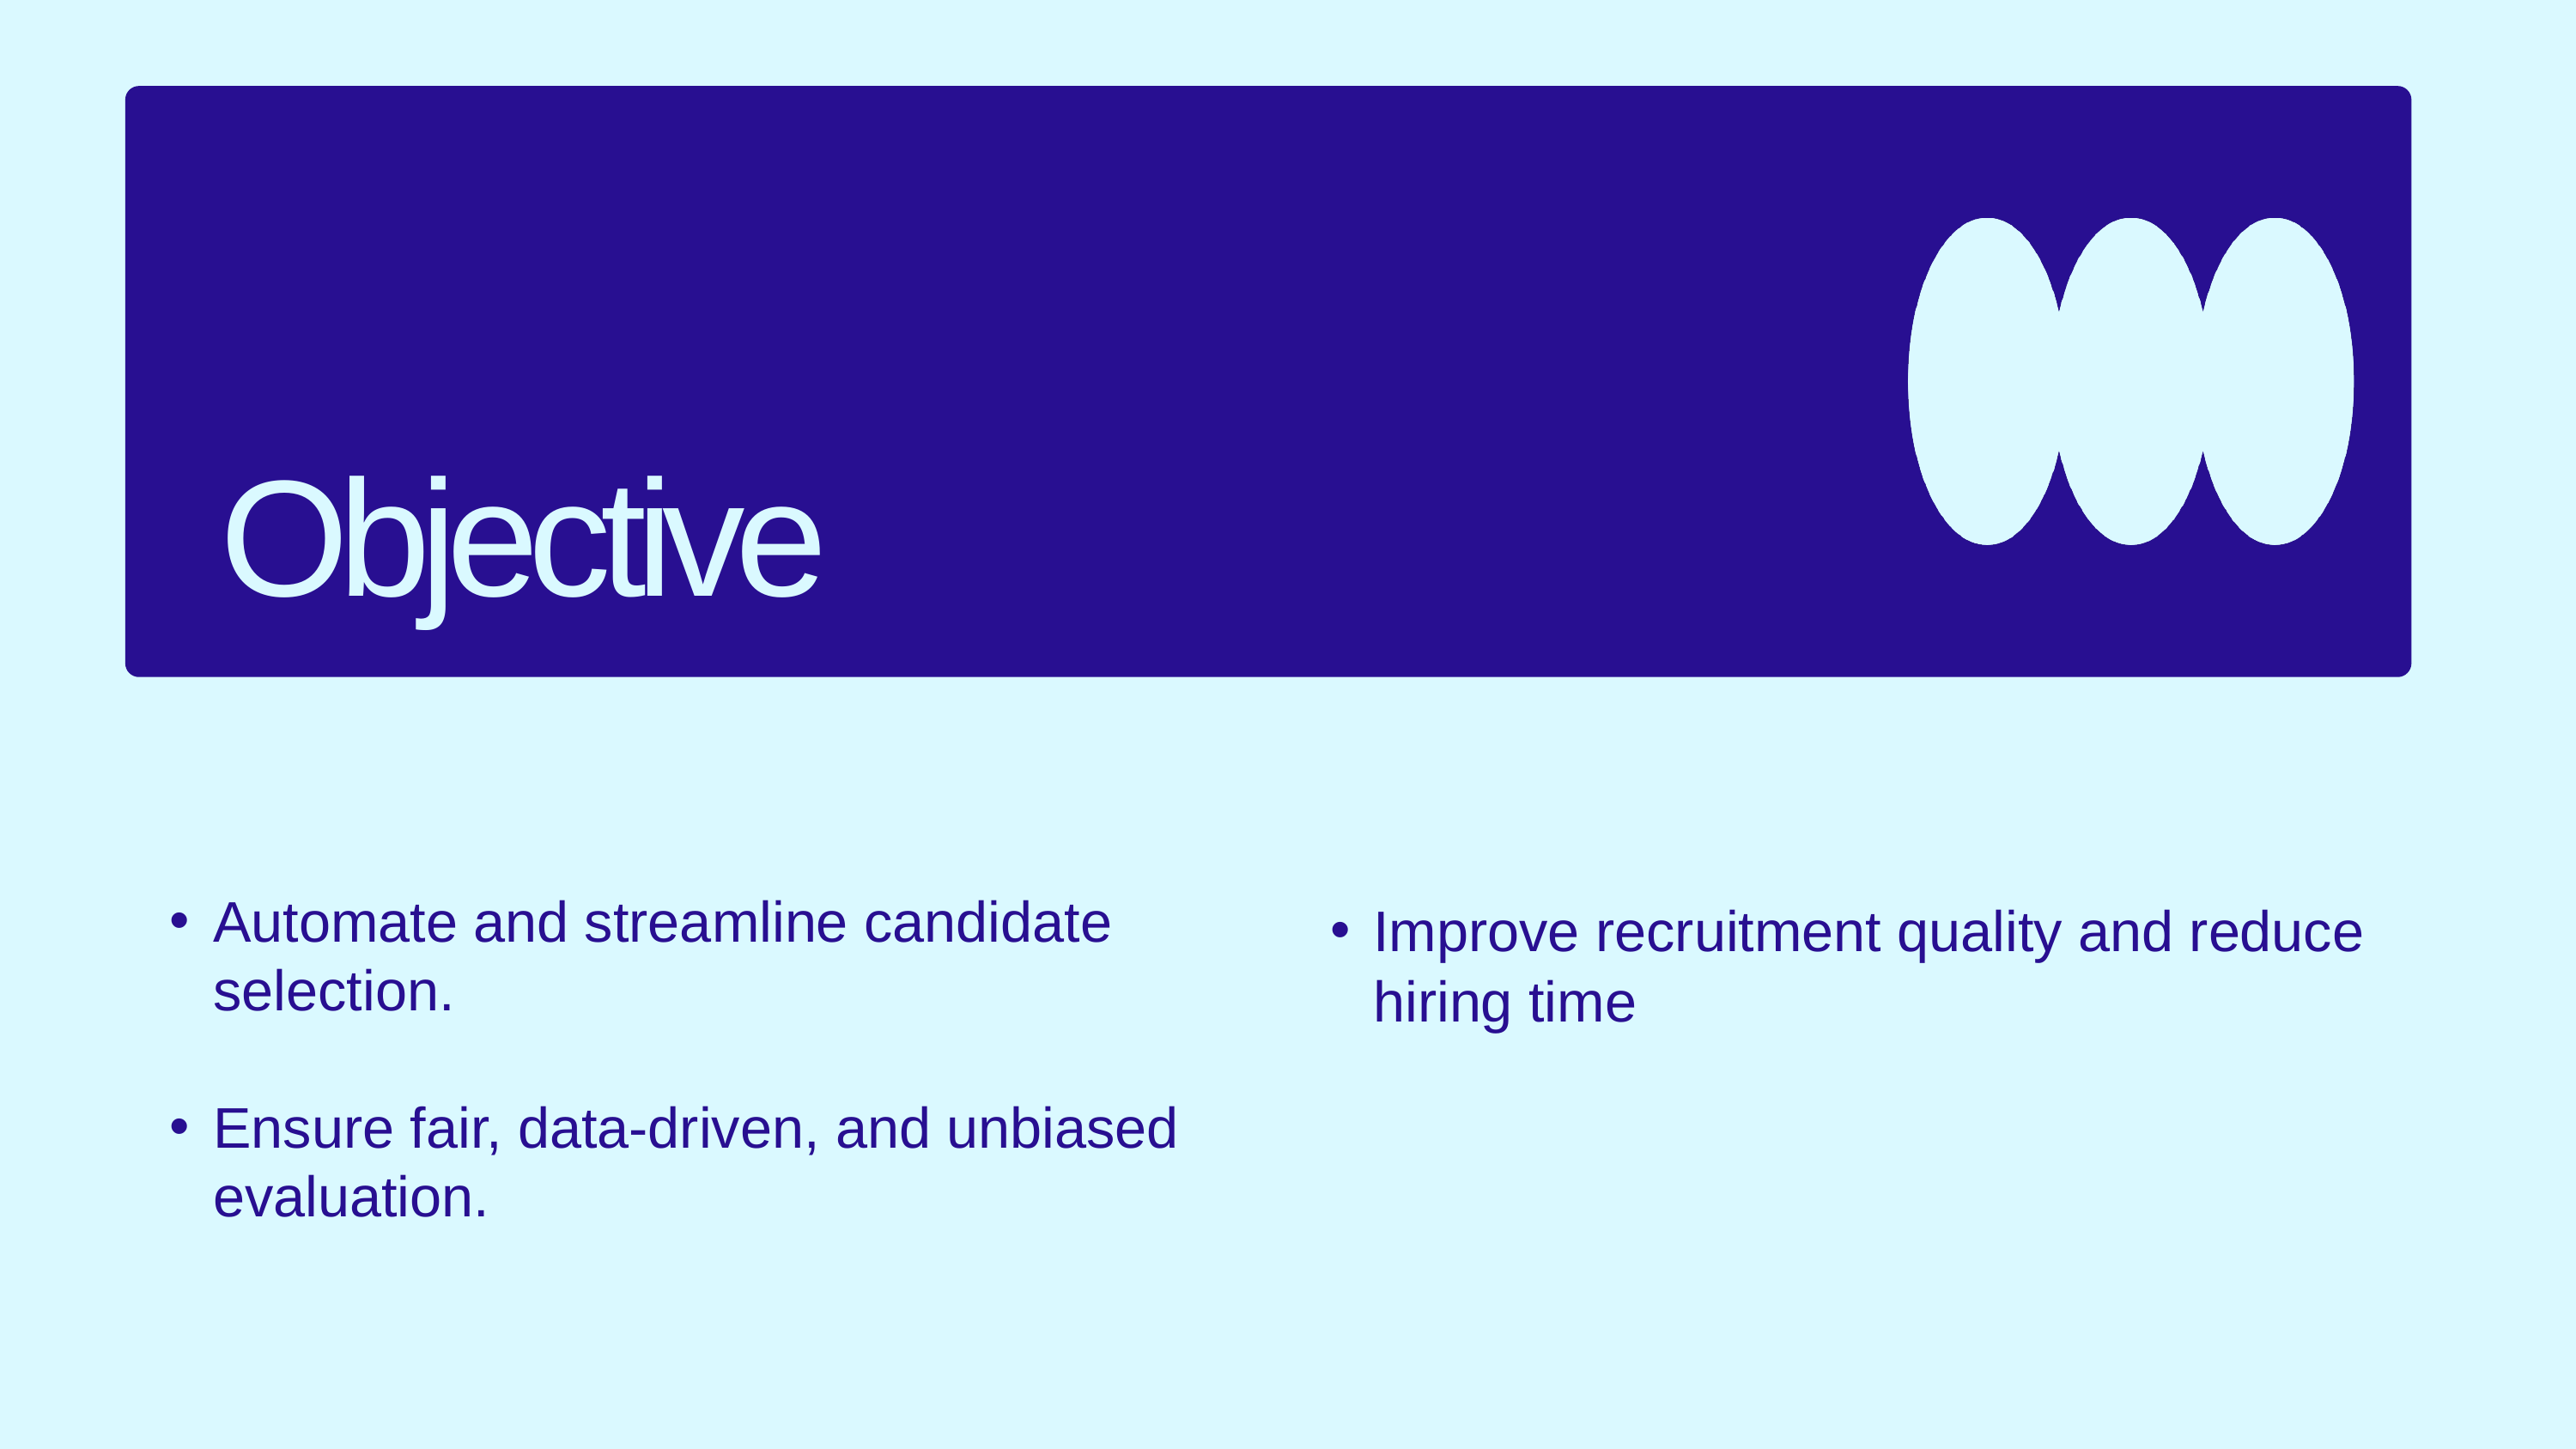

Objective

Automate and streamline candidate selection.

Ensure fair, data-driven, and unbiased evaluation.

Improve recruitment quality and reduce hiring time